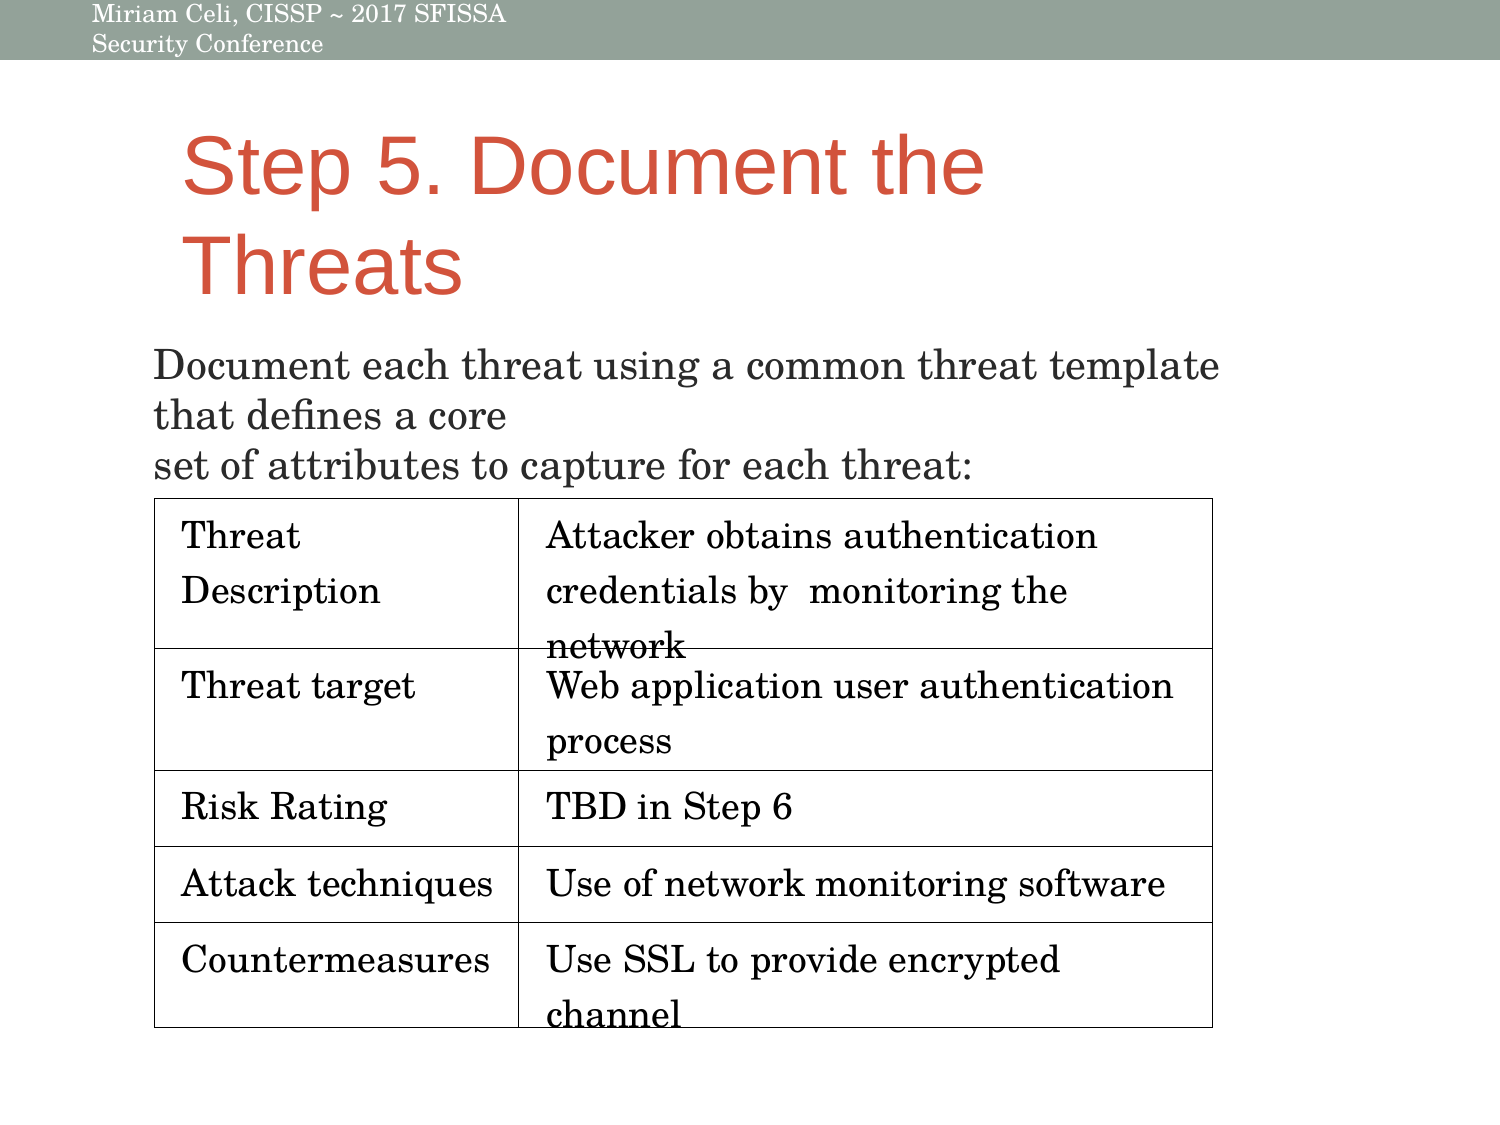

Miriam Celi, CISSP ~ 2017 SFISSA Security Conference
# Step 5. Document the Threats
Document each threat using a common threat template that defines a core
set of attributes to capture for each threat:
| Threat Description | Attacker obtains authentication credentials by monitoring the network |
| --- | --- |
| Threat target | Web application user authentication process |
| Risk Rating | TBD in Step 6 |
| Attack techniques | Use of network monitoring software |
| Countermeasures | Use SSL to provide encrypted channel |